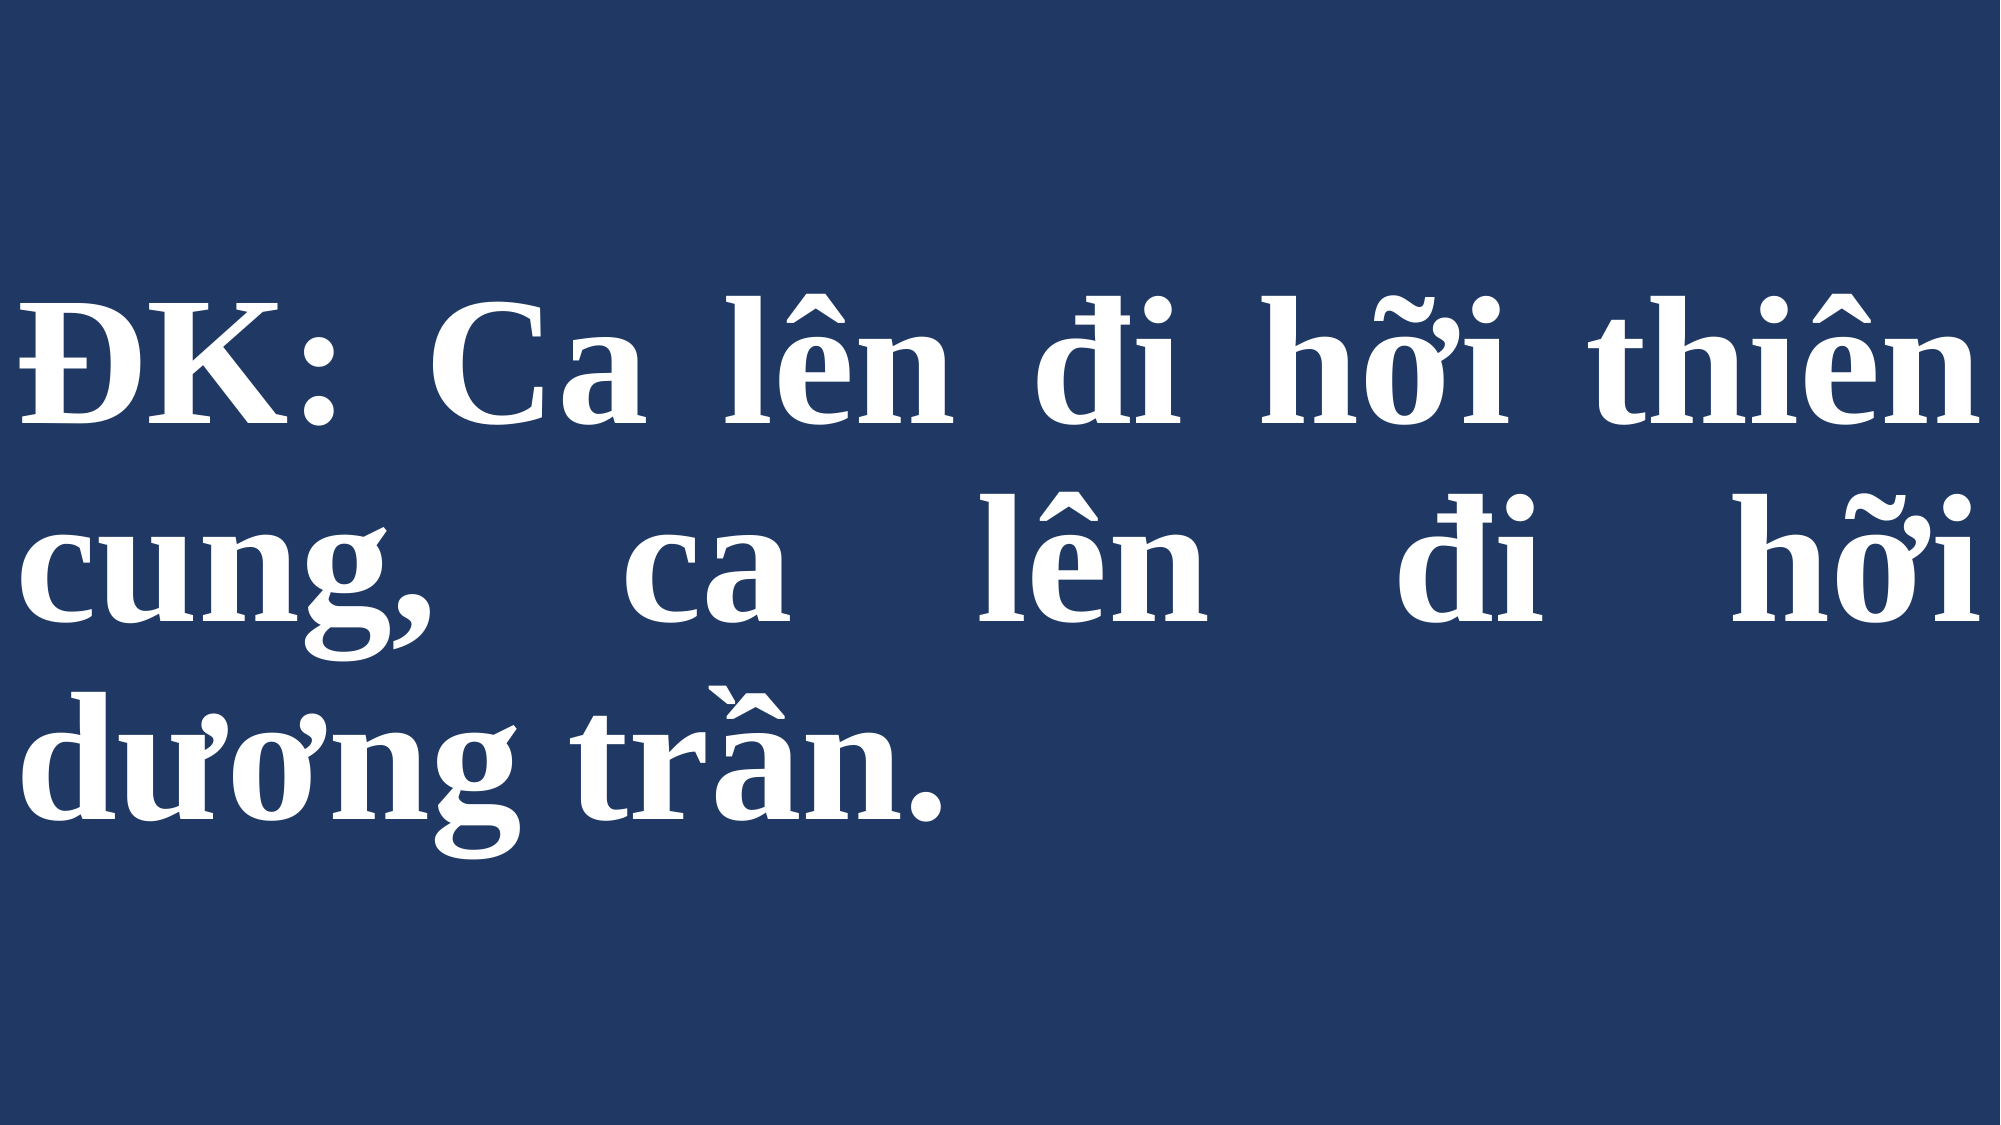

# ĐK: Ca lên đi hỡi thiên cung, ca lên đi hỡi dương trần.